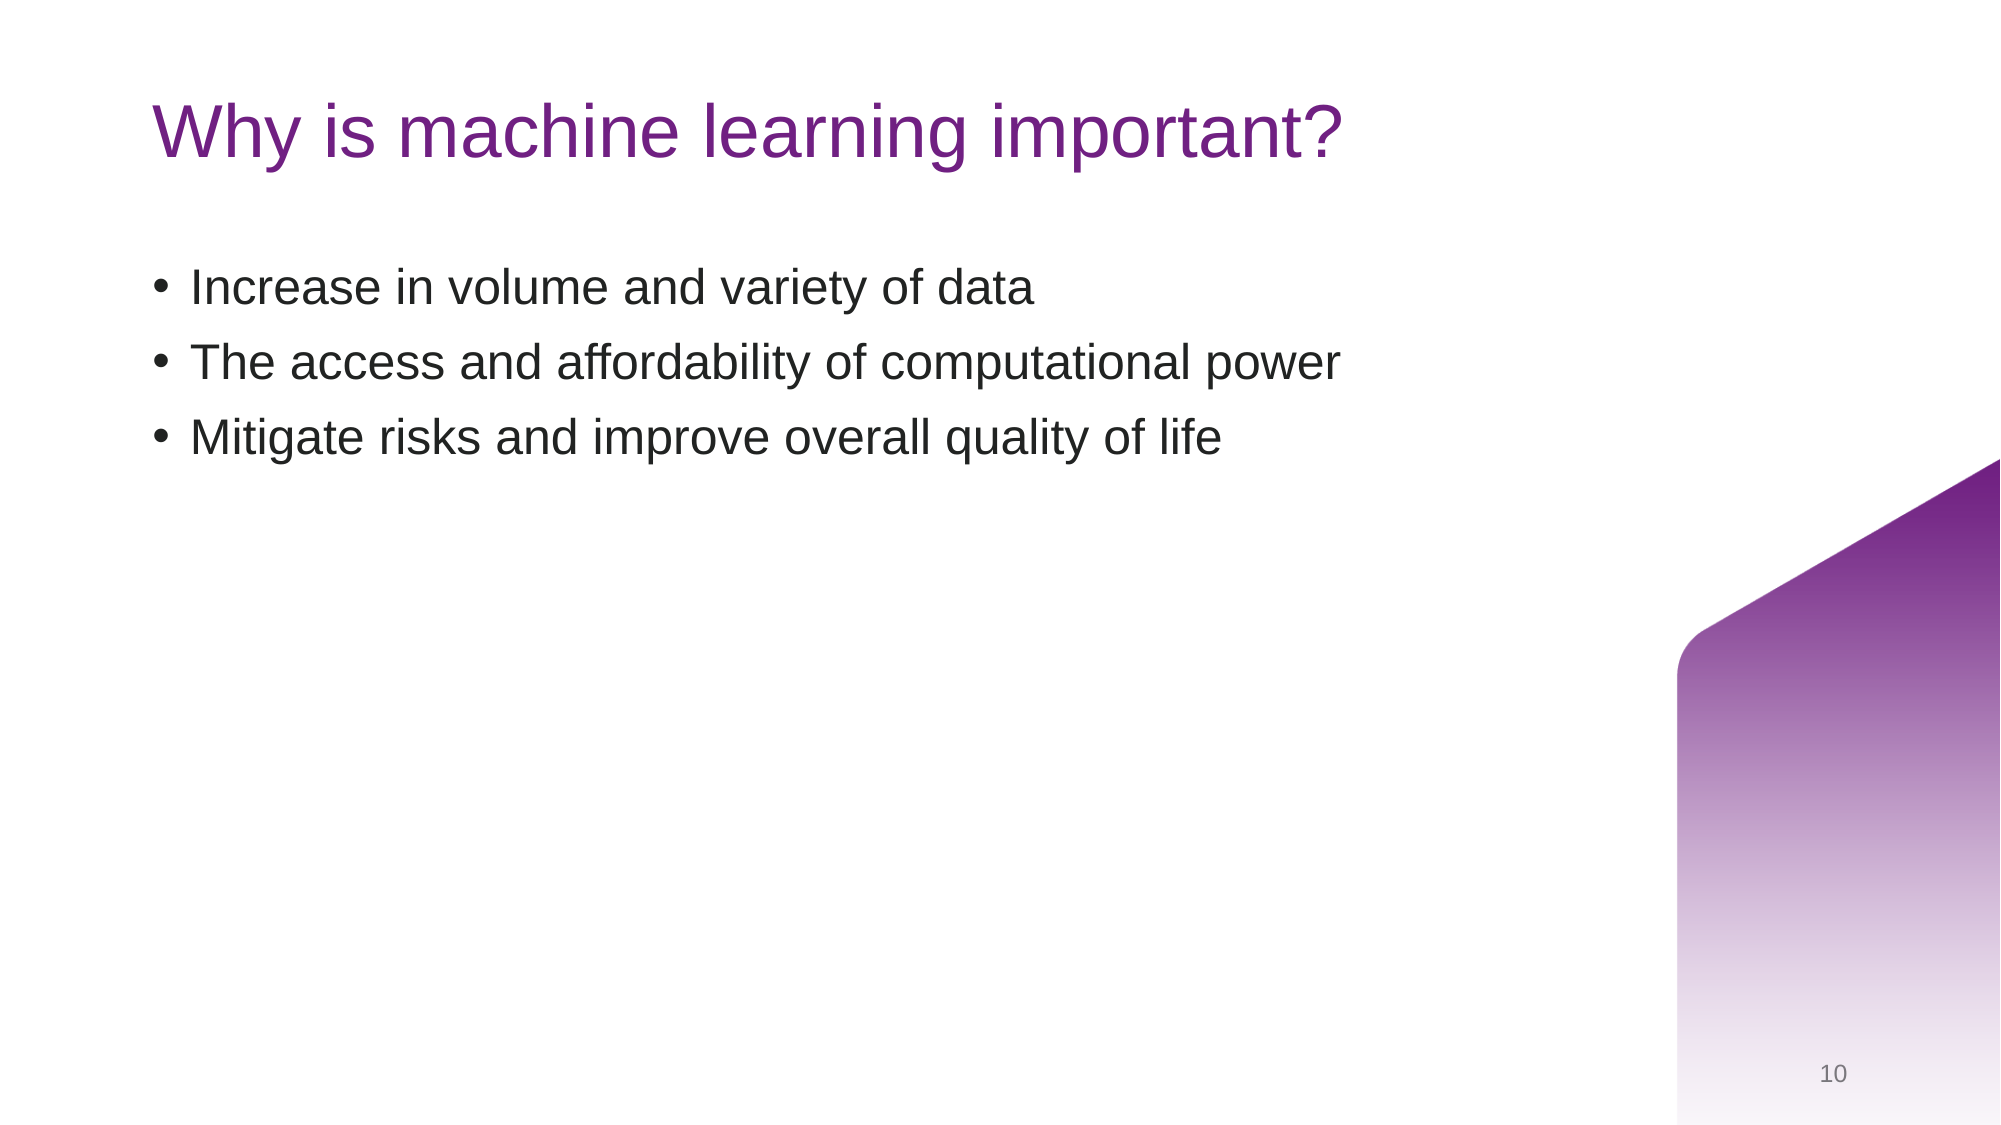

# Why is machine learning important?
Increase in volume and variety of data
The access and affordability of computational power
Mitigate risks and improve overall quality of life
10